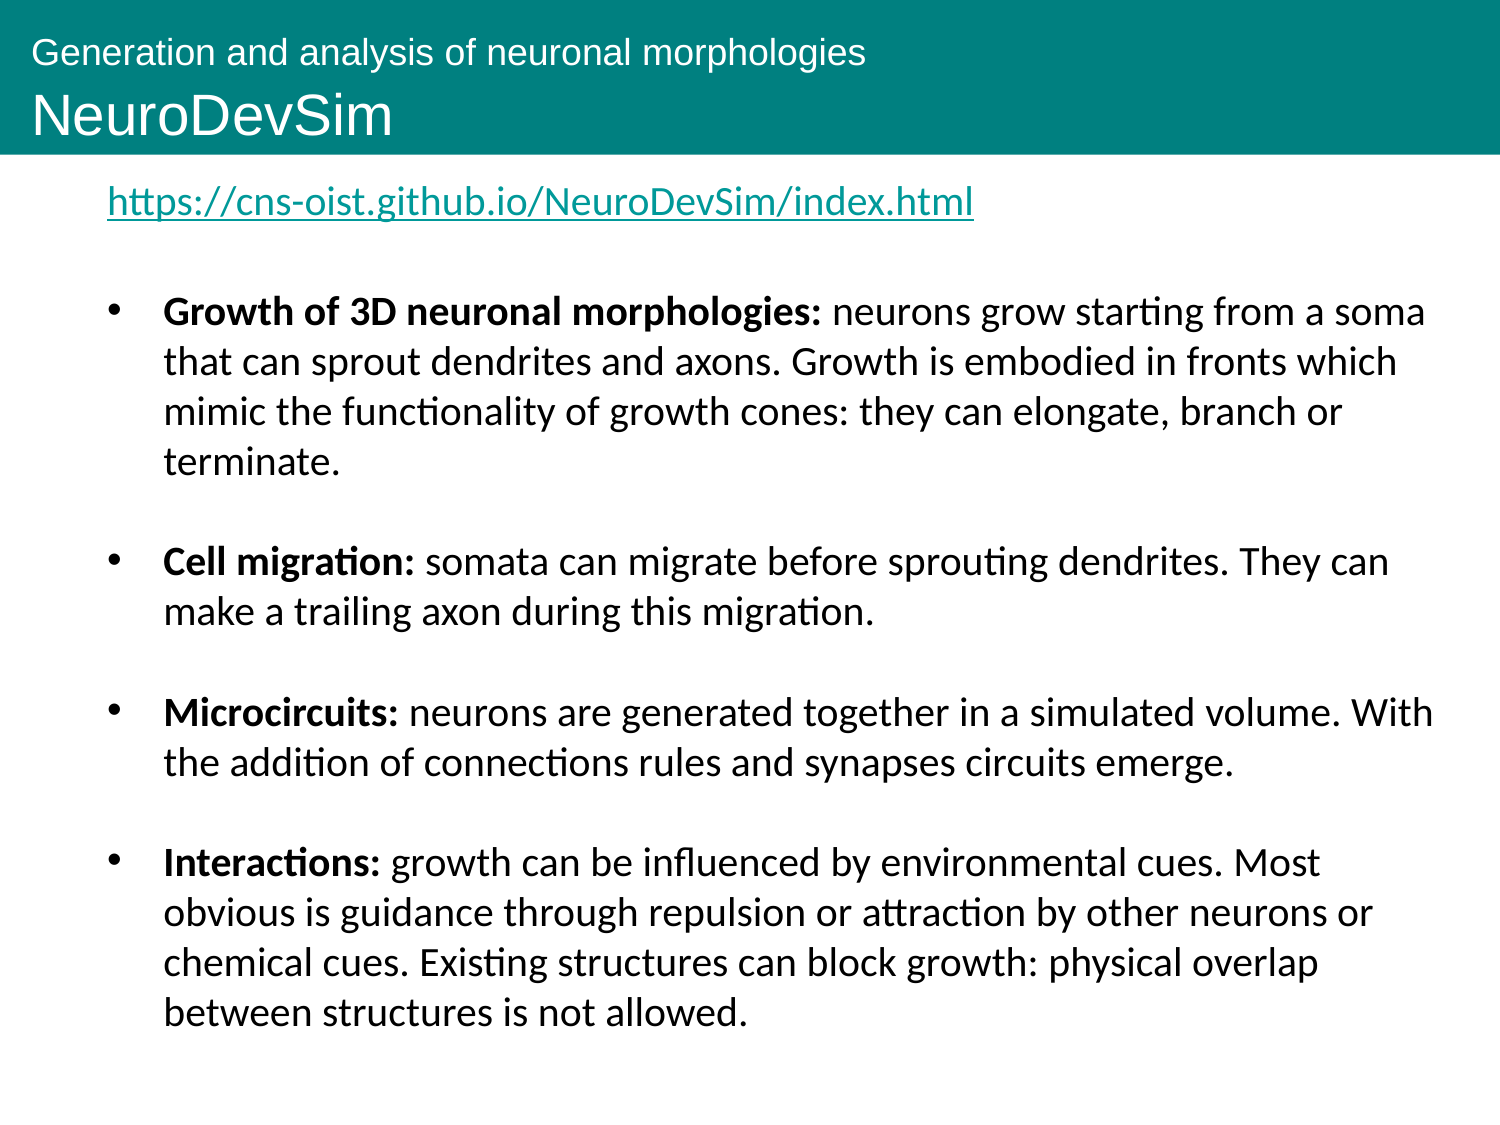

Generation and analysis of neuronal morphologies
 NeuroDevSim
https://cns-oist.github.io/NeuroDevSim/index.html

Growth of 3D neuronal morphologies: neurons grow starting from a soma that can sprout dendrites and axons. Growth is embodied in fronts which mimic the functionality of growth cones: they can elongate, branch or terminate.

Cell migration: somata can migrate before sprouting dendrites. They can make a trailing axon during this migration.

Microcircuits: neurons are generated together in a simulated volume. With the addition of connections rules and synapses circuits emerge.

Interactions: growth can be influenced by environmental cues. Most obvious is guidance through repulsion or attraction by other neurons or chemical cues. Existing structures can block growth: physical overlap between structures is not allowed.